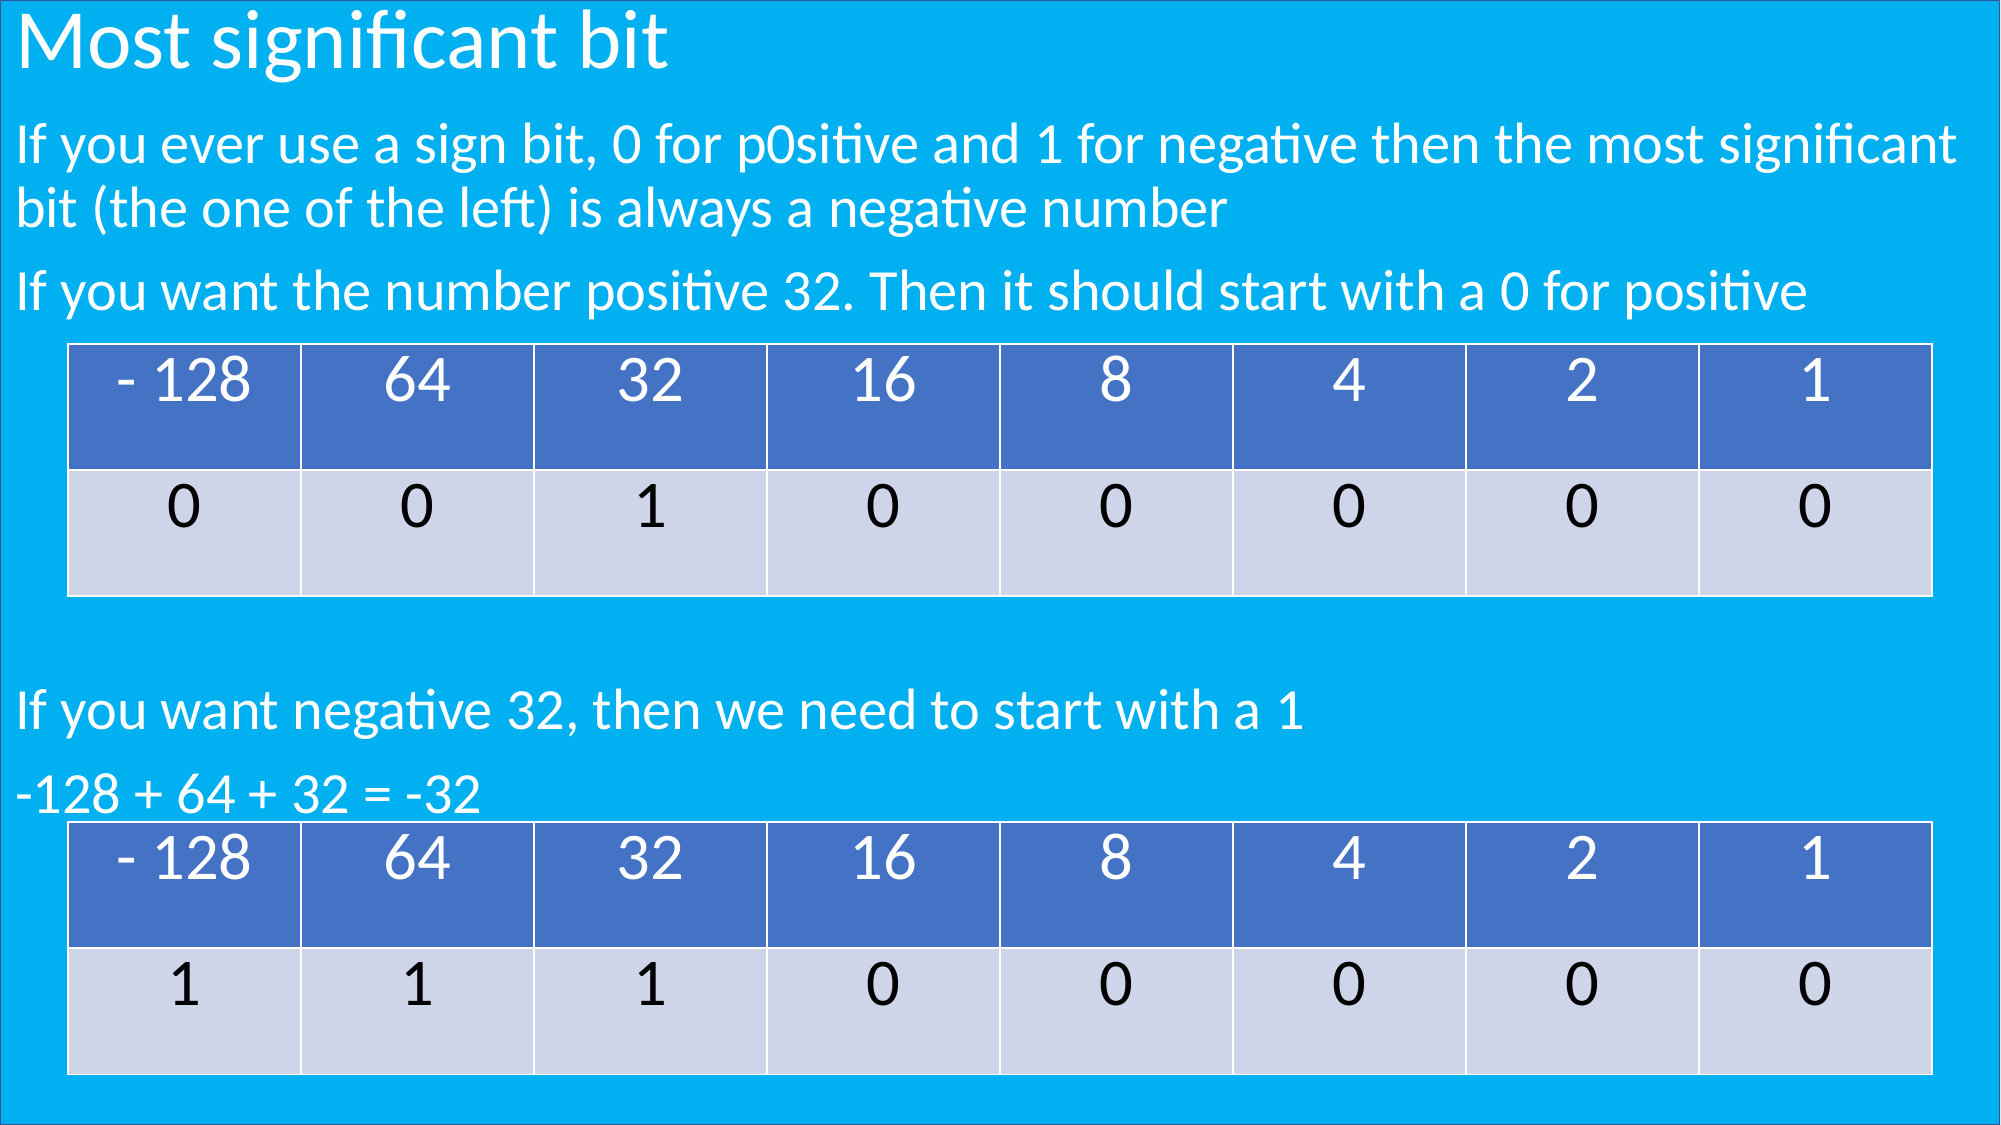

# Most significant bit
If you ever use a sign bit, 0 for p0sitive and 1 for negative then the most significant bit (the one of the left) is always a negative number
If you want the number positive 32. Then it should start with a 0 for positive

If you want negative 32, then we need to start with a 1
-128 + 64 + 32 = -32

| - 128 | 64 | 32 | 16 | 8 | 4 | 2 | 1 |
| --- | --- | --- | --- | --- | --- | --- | --- |
| 0 | 0 | 1 | 0 | 0 | 0 | 0 | 0 |
| - 128 | 64 | 32 | 16 | 8 | 4 | 2 | 1 |
| --- | --- | --- | --- | --- | --- | --- | --- |
| 1 | 1 | 1 | 0 | 0 | 0 | 0 | 0 |